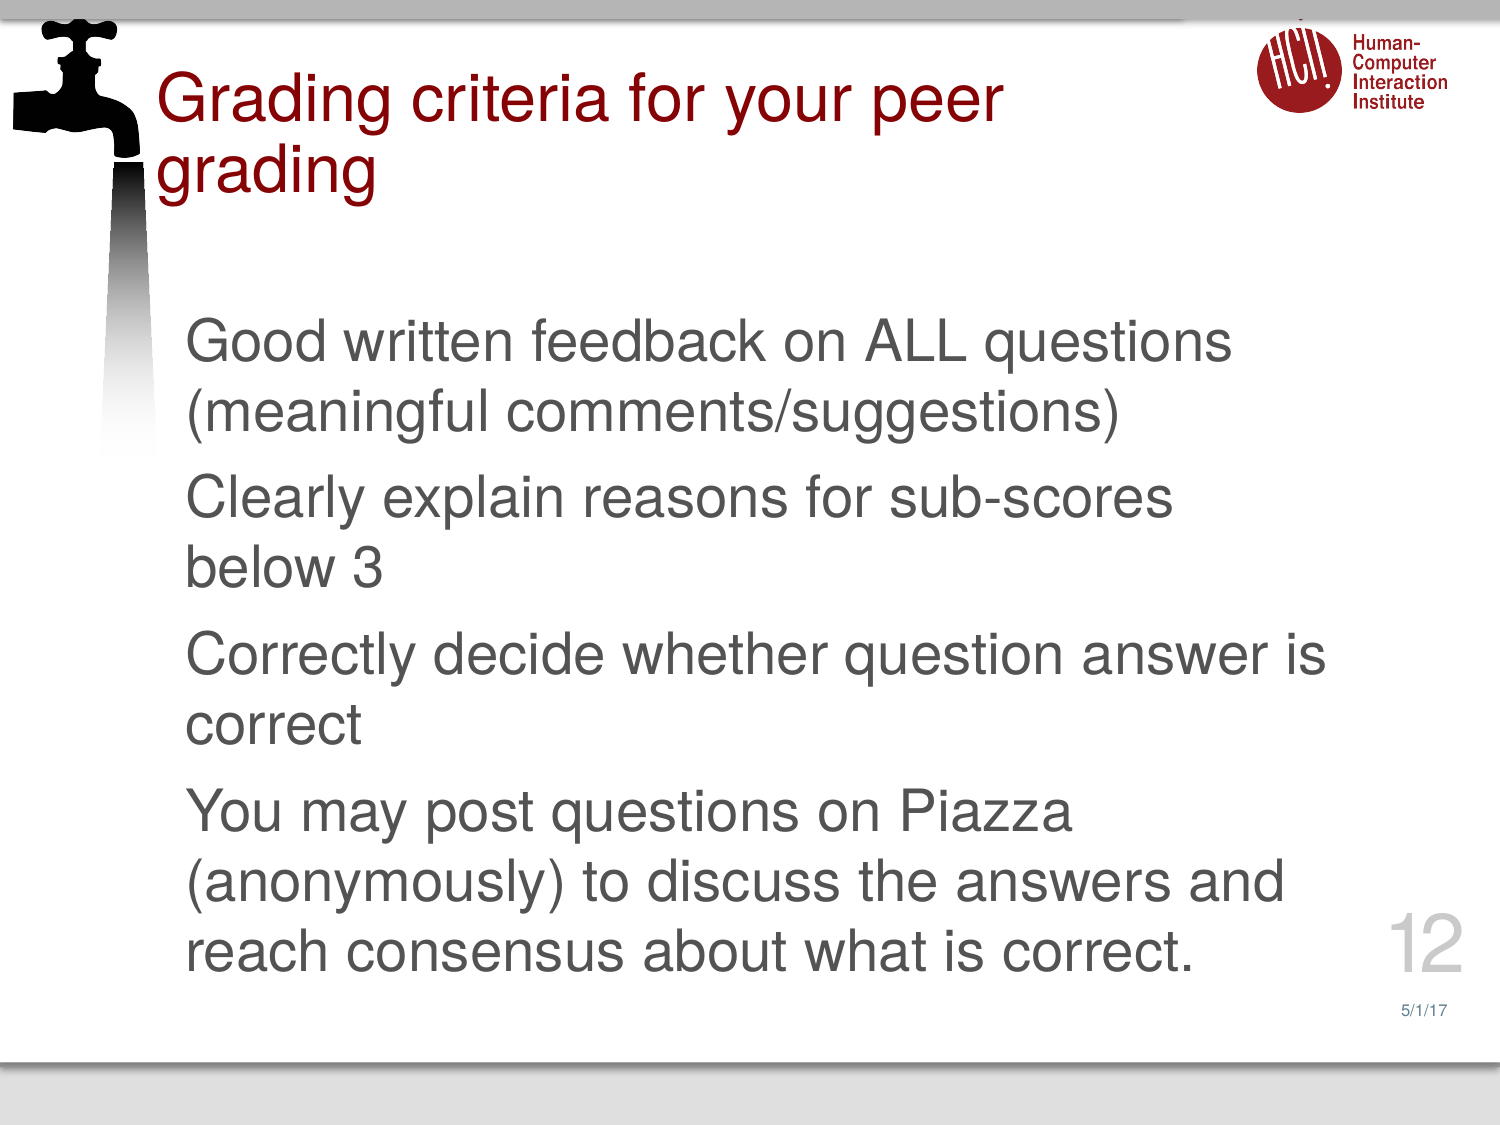

# Grading criteria for your peer grading
Good written feedback on ALL questions (meaningful comments/suggestions)
Clearly explain reasons for sub-scores below 3
Correctly decide whether question answer is correct
You may post questions on Piazza (anonymously) to discuss the answers and reach consensus about what is correct.

12
5/1/17